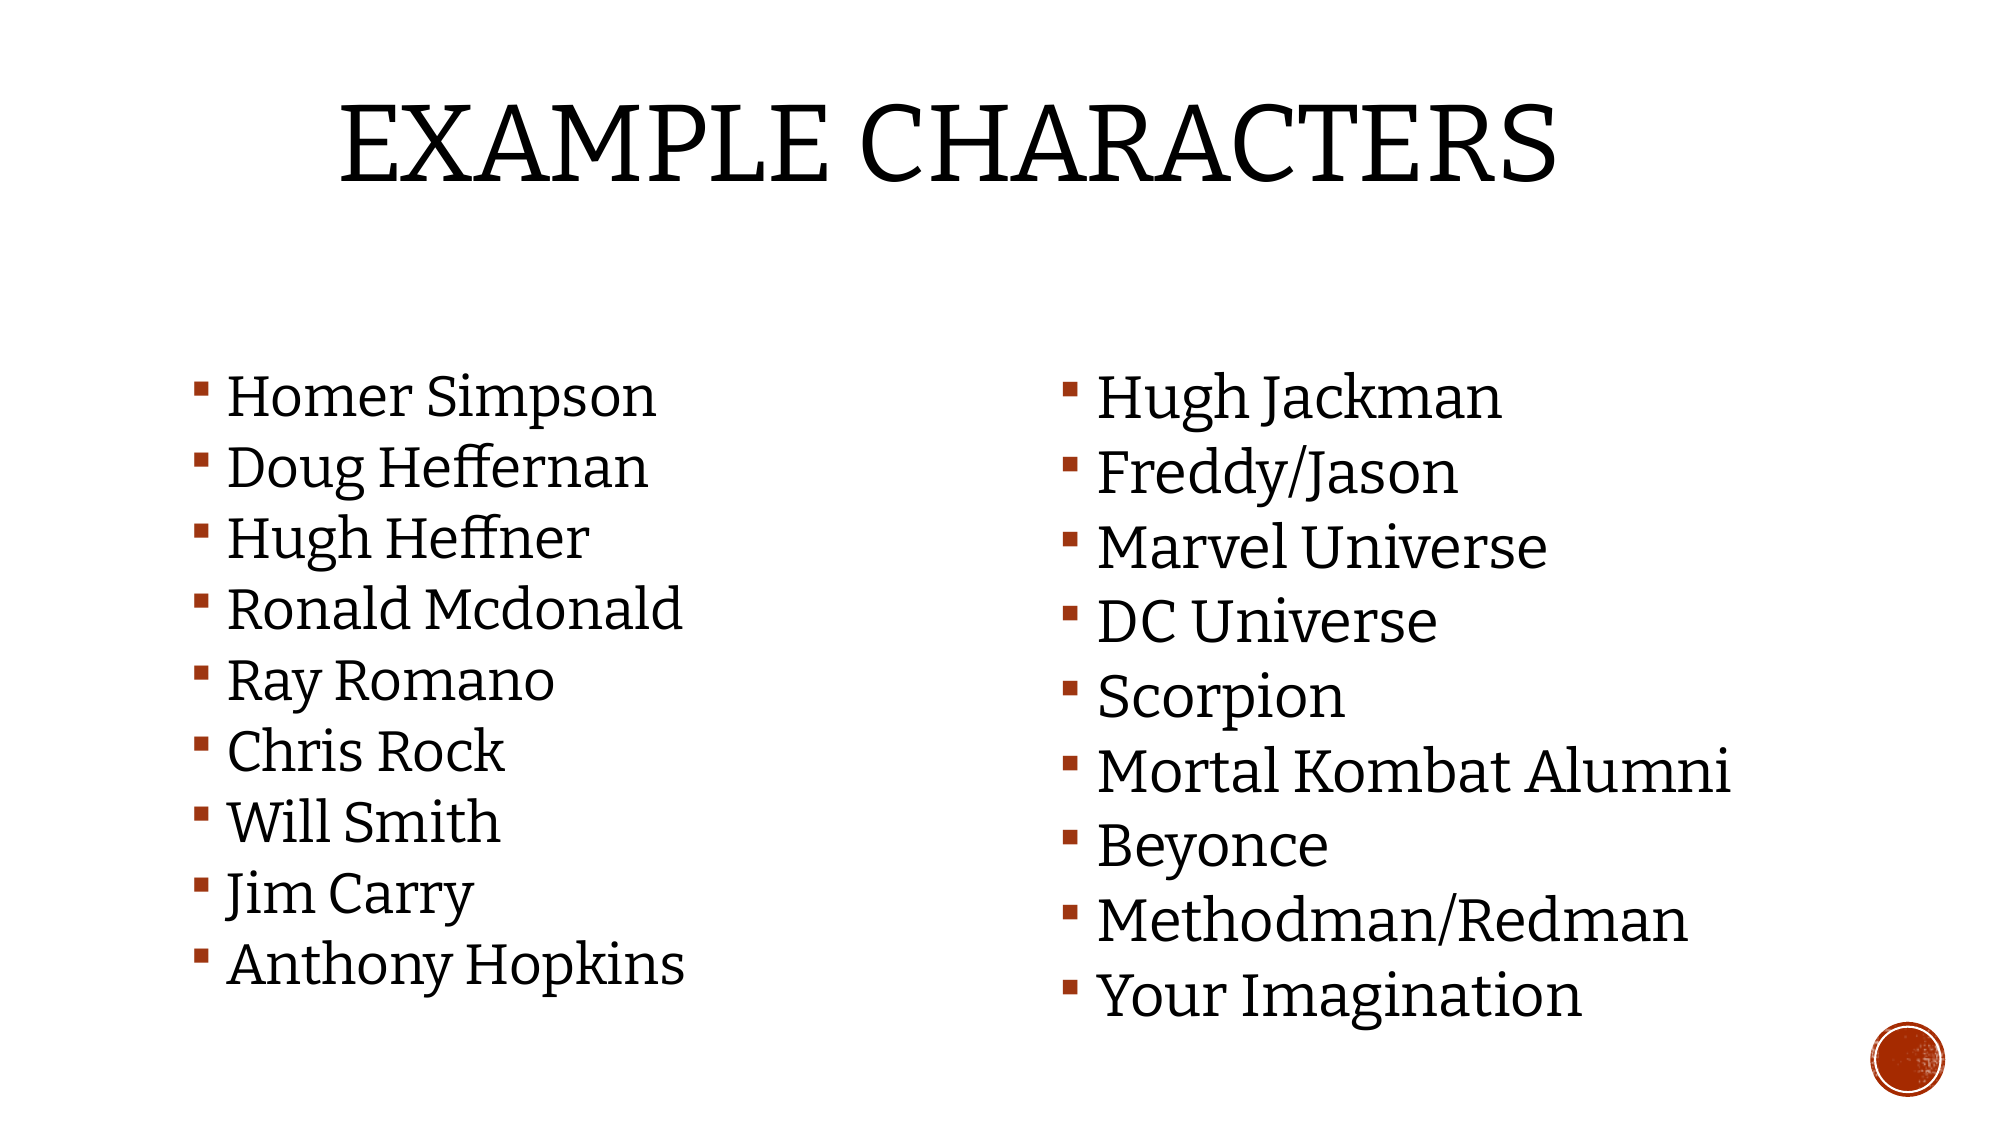

# Example Characters
Hugh Jackman
Freddy/Jason
Marvel Universe
DC Universe
Scorpion
Mortal Kombat Alumni
Beyonce
Methodman/Redman
Your Imagination

Homer Simpson
Doug Heffernan
Hugh Heffner
Ronald Mcdonald
Ray Romano
Chris Rock
Will Smith
Jim Carry
Anthony Hopkins